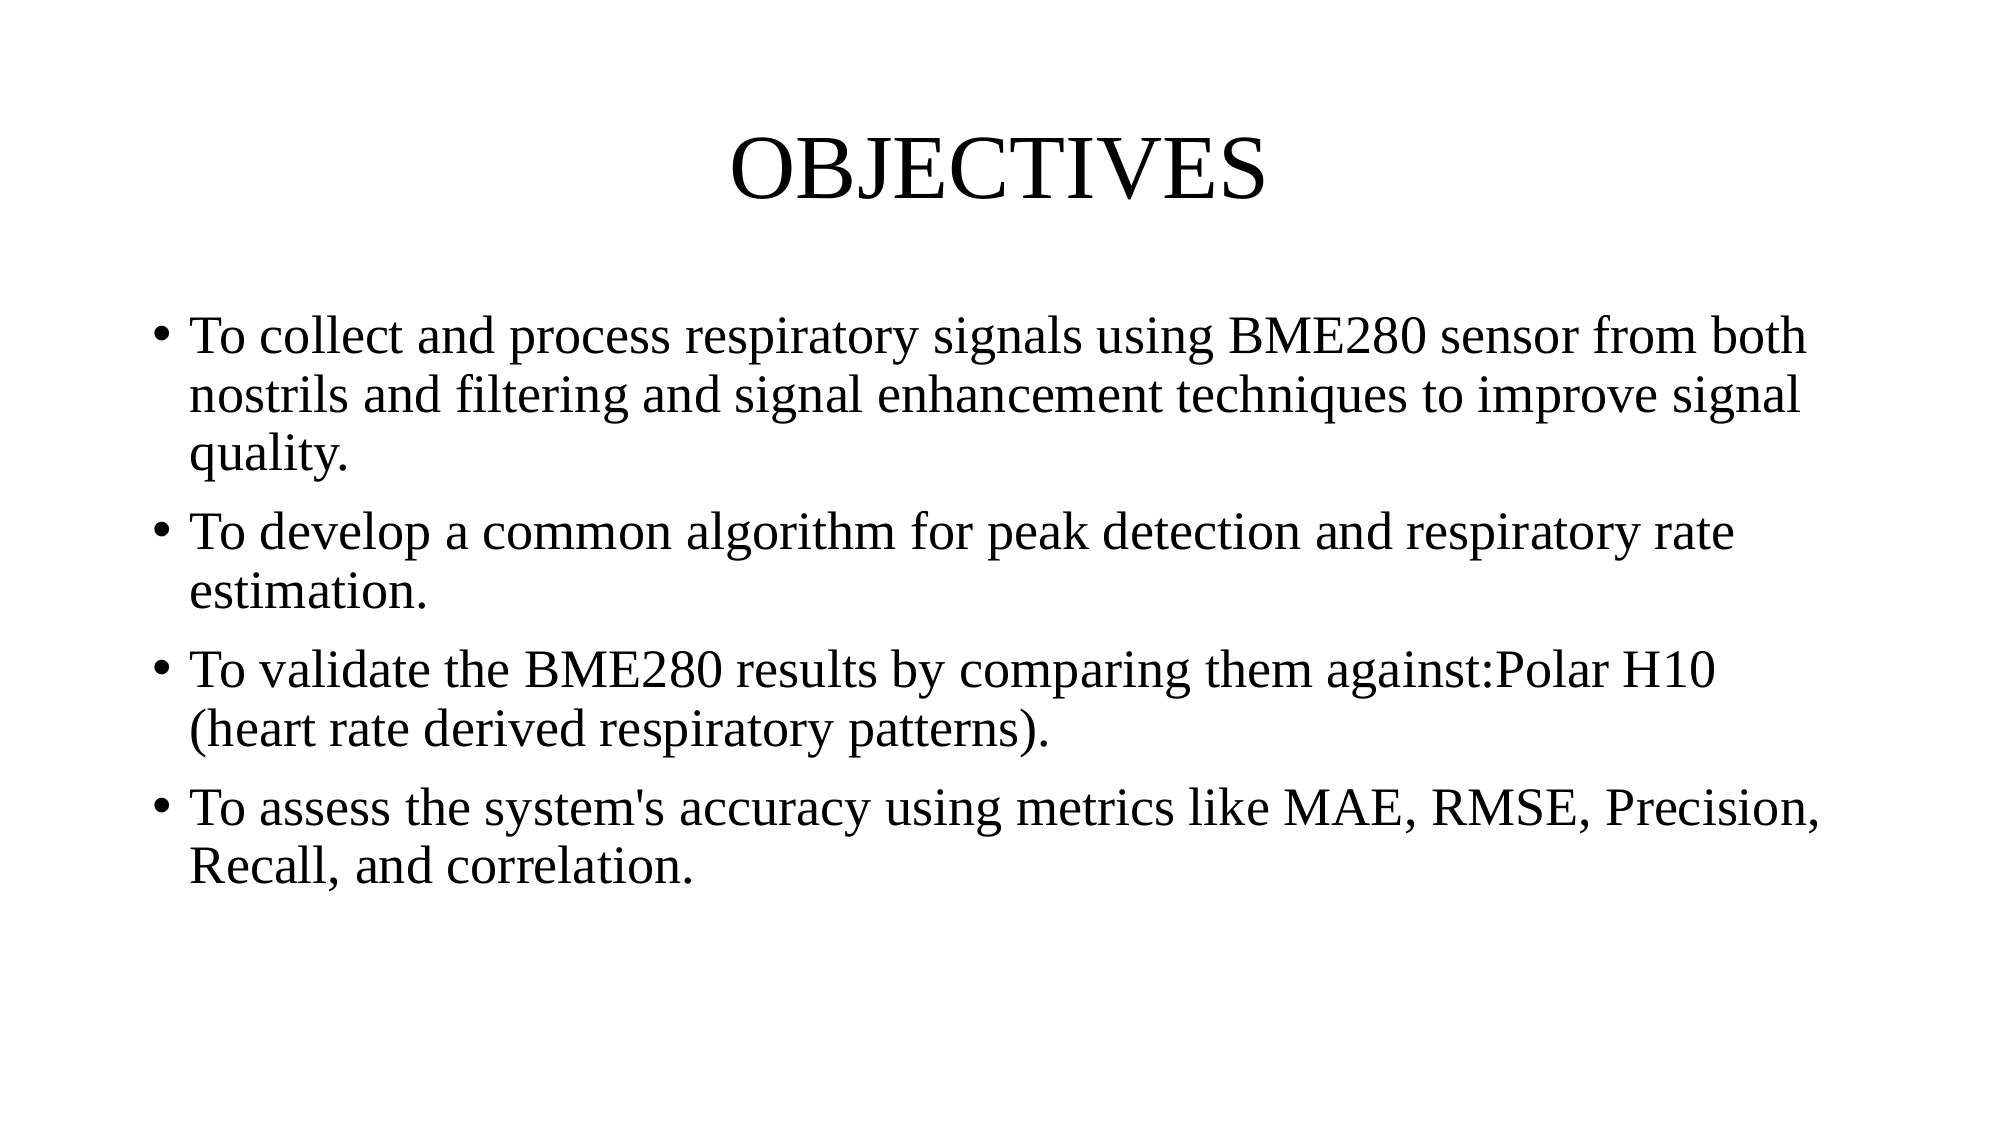

# OBJECTIVES
To collect and process respiratory signals using BME280 sensor from both nostrils and filtering and signal enhancement techniques to improve signal quality.
To develop a common algorithm for peak detection and respiratory rate estimation.
To validate the BME280 results by comparing them against:Polar H10 (heart rate derived respiratory patterns).
To assess the system's accuracy using metrics like MAE, RMSE, Precision, Recall, and correlation.